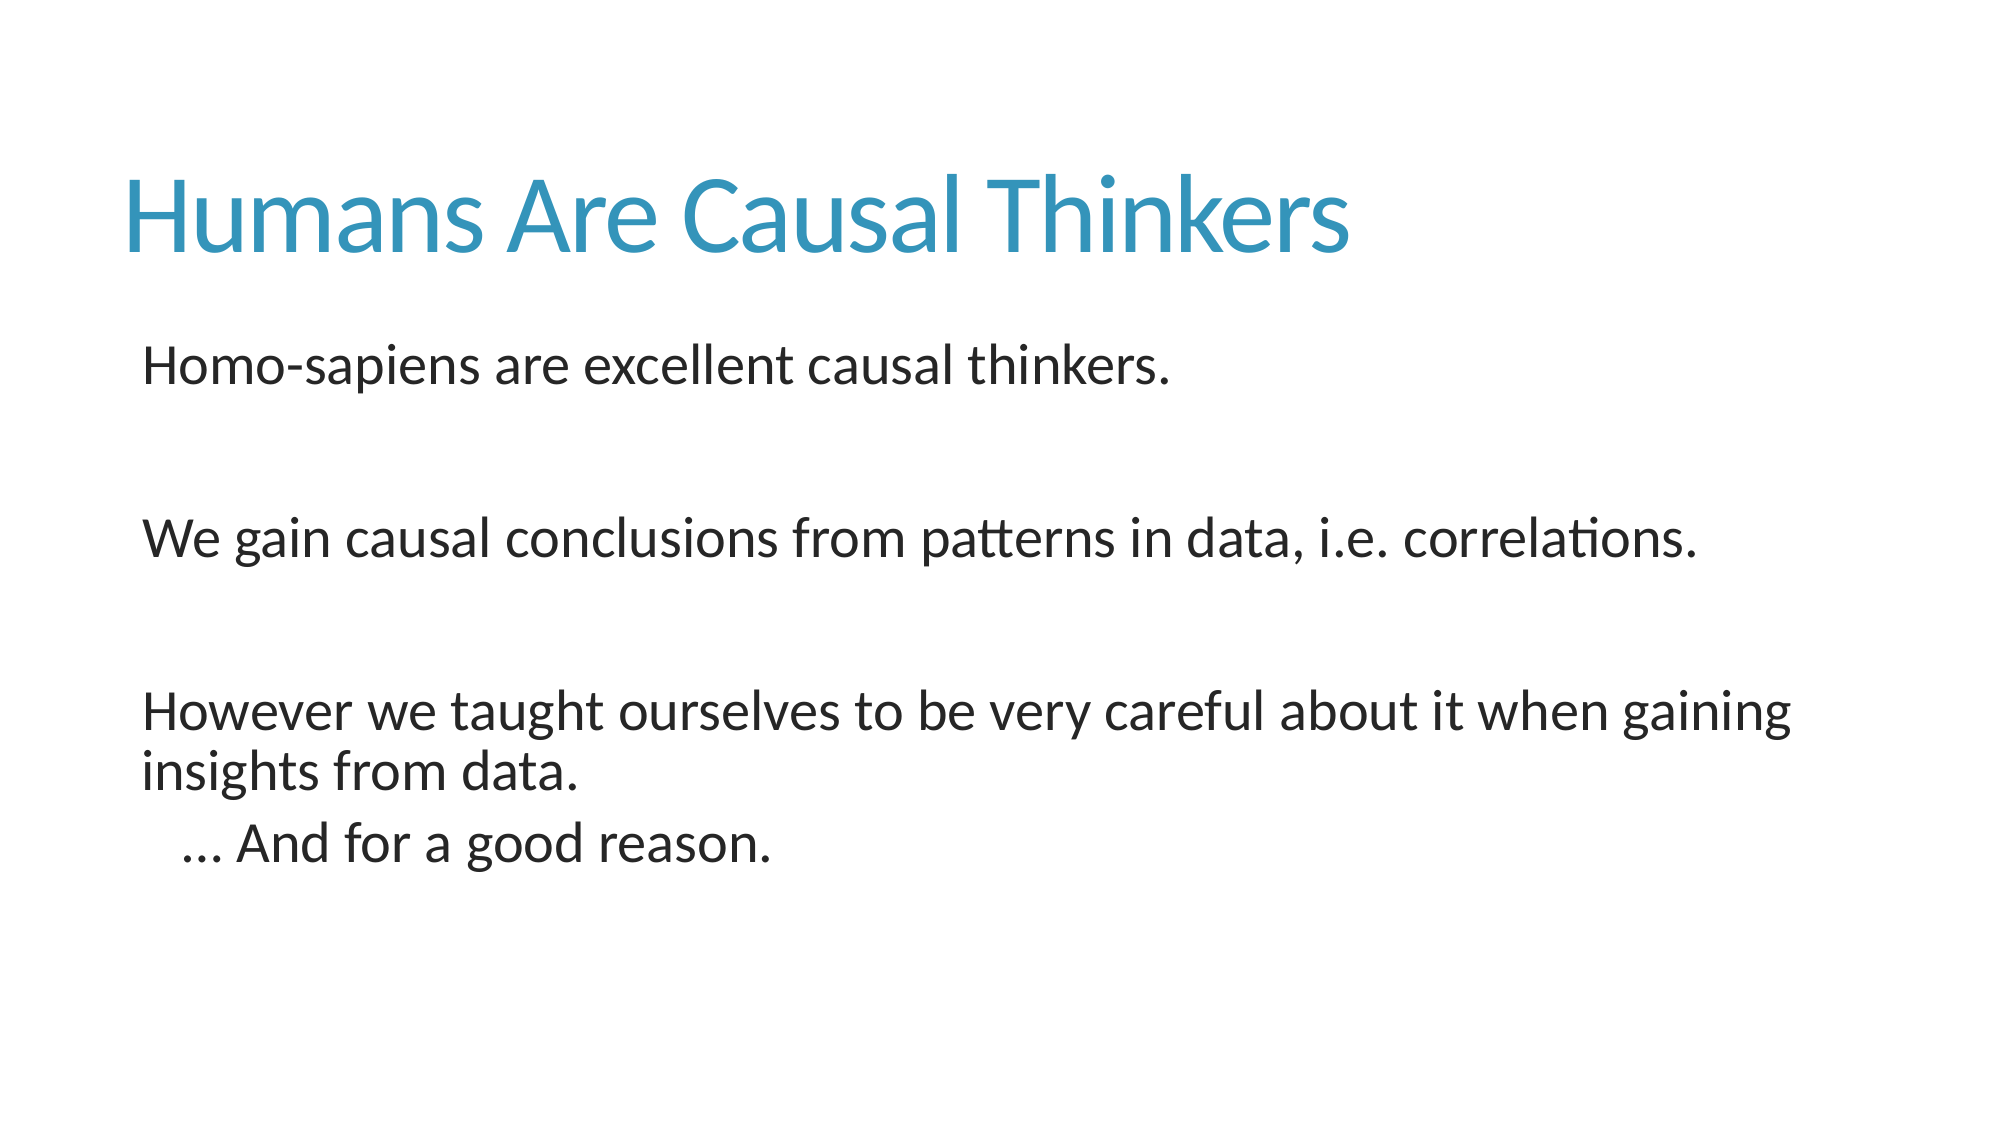

# Humans Are Causal Thinkers
Homo-sapiens are excellent causal thinkers.

We gain causal conclusions from patterns in data, i.e. correlations.

However we taught ourselves to be very careful about it when gaining insights from data.
… And for a good reason.